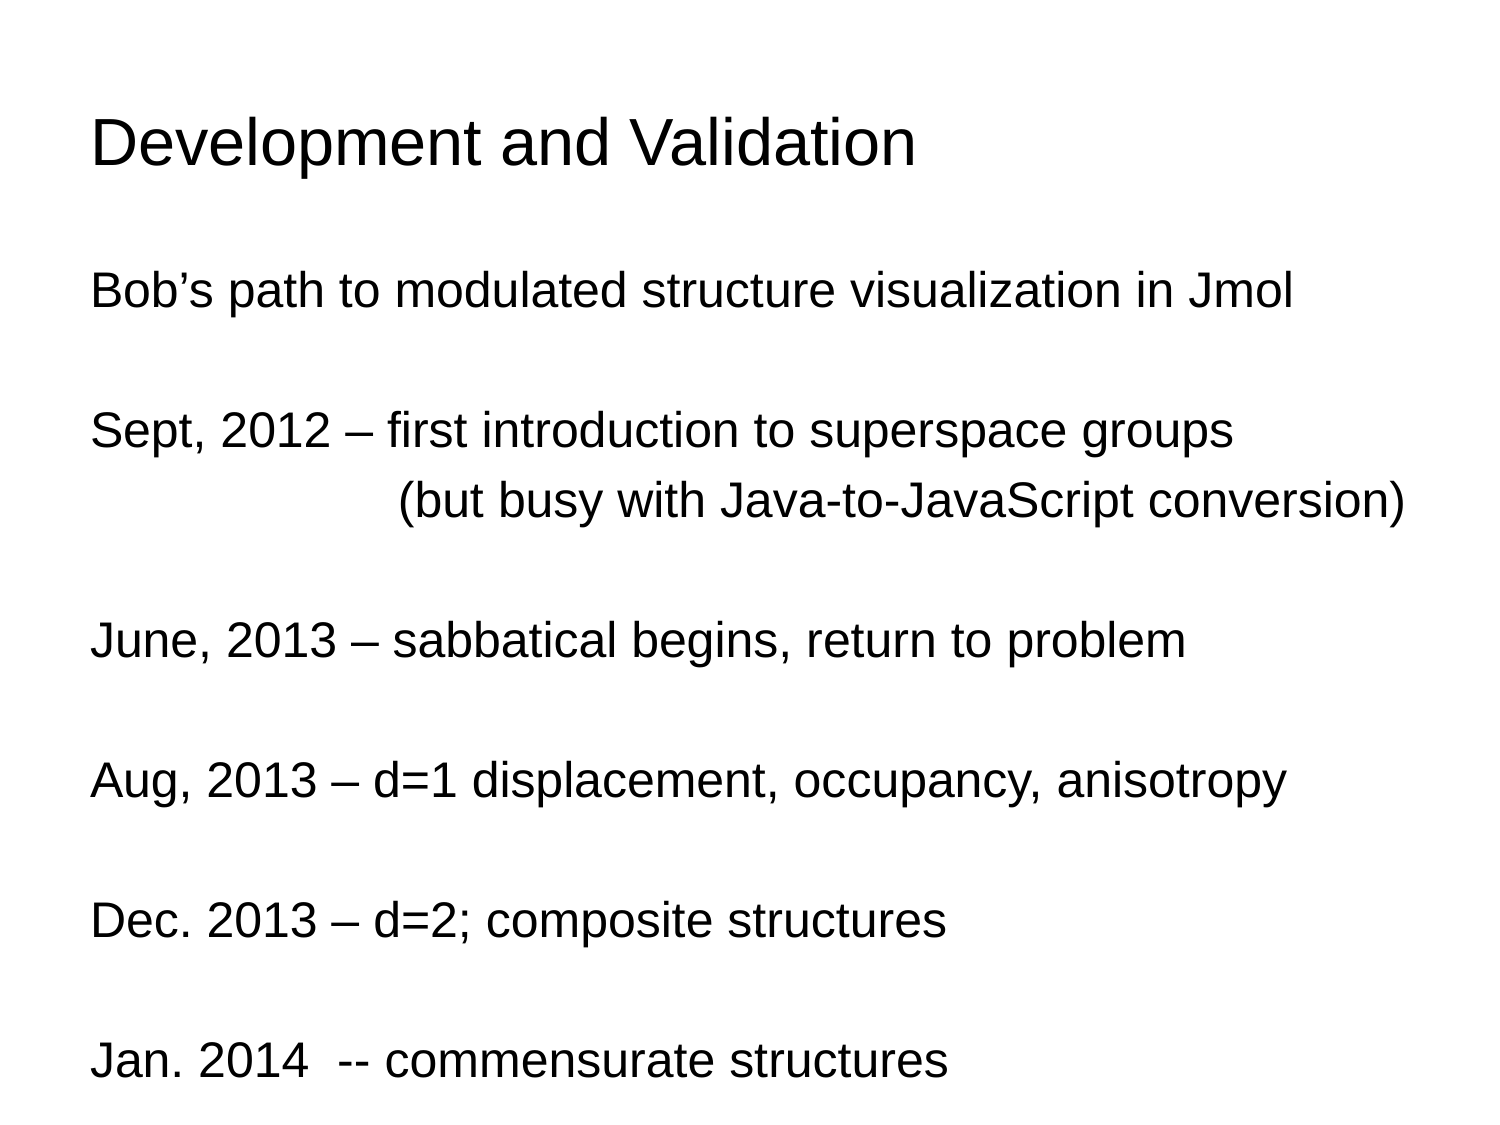

# Development and Validation
Bob’s path to modulated structure visualization in Jmol

Sept, 2012 – first introduction to superspace groups
                      (but busy with Java-to-JavaScript conversion)

June, 2013 – sabbatical begins, return to problem

Aug, 2013 – d=1 displacement, occupancy, anisotropy

Dec. 2013 – d=2; composite structures

Jan. 2014  -- commensurate structures